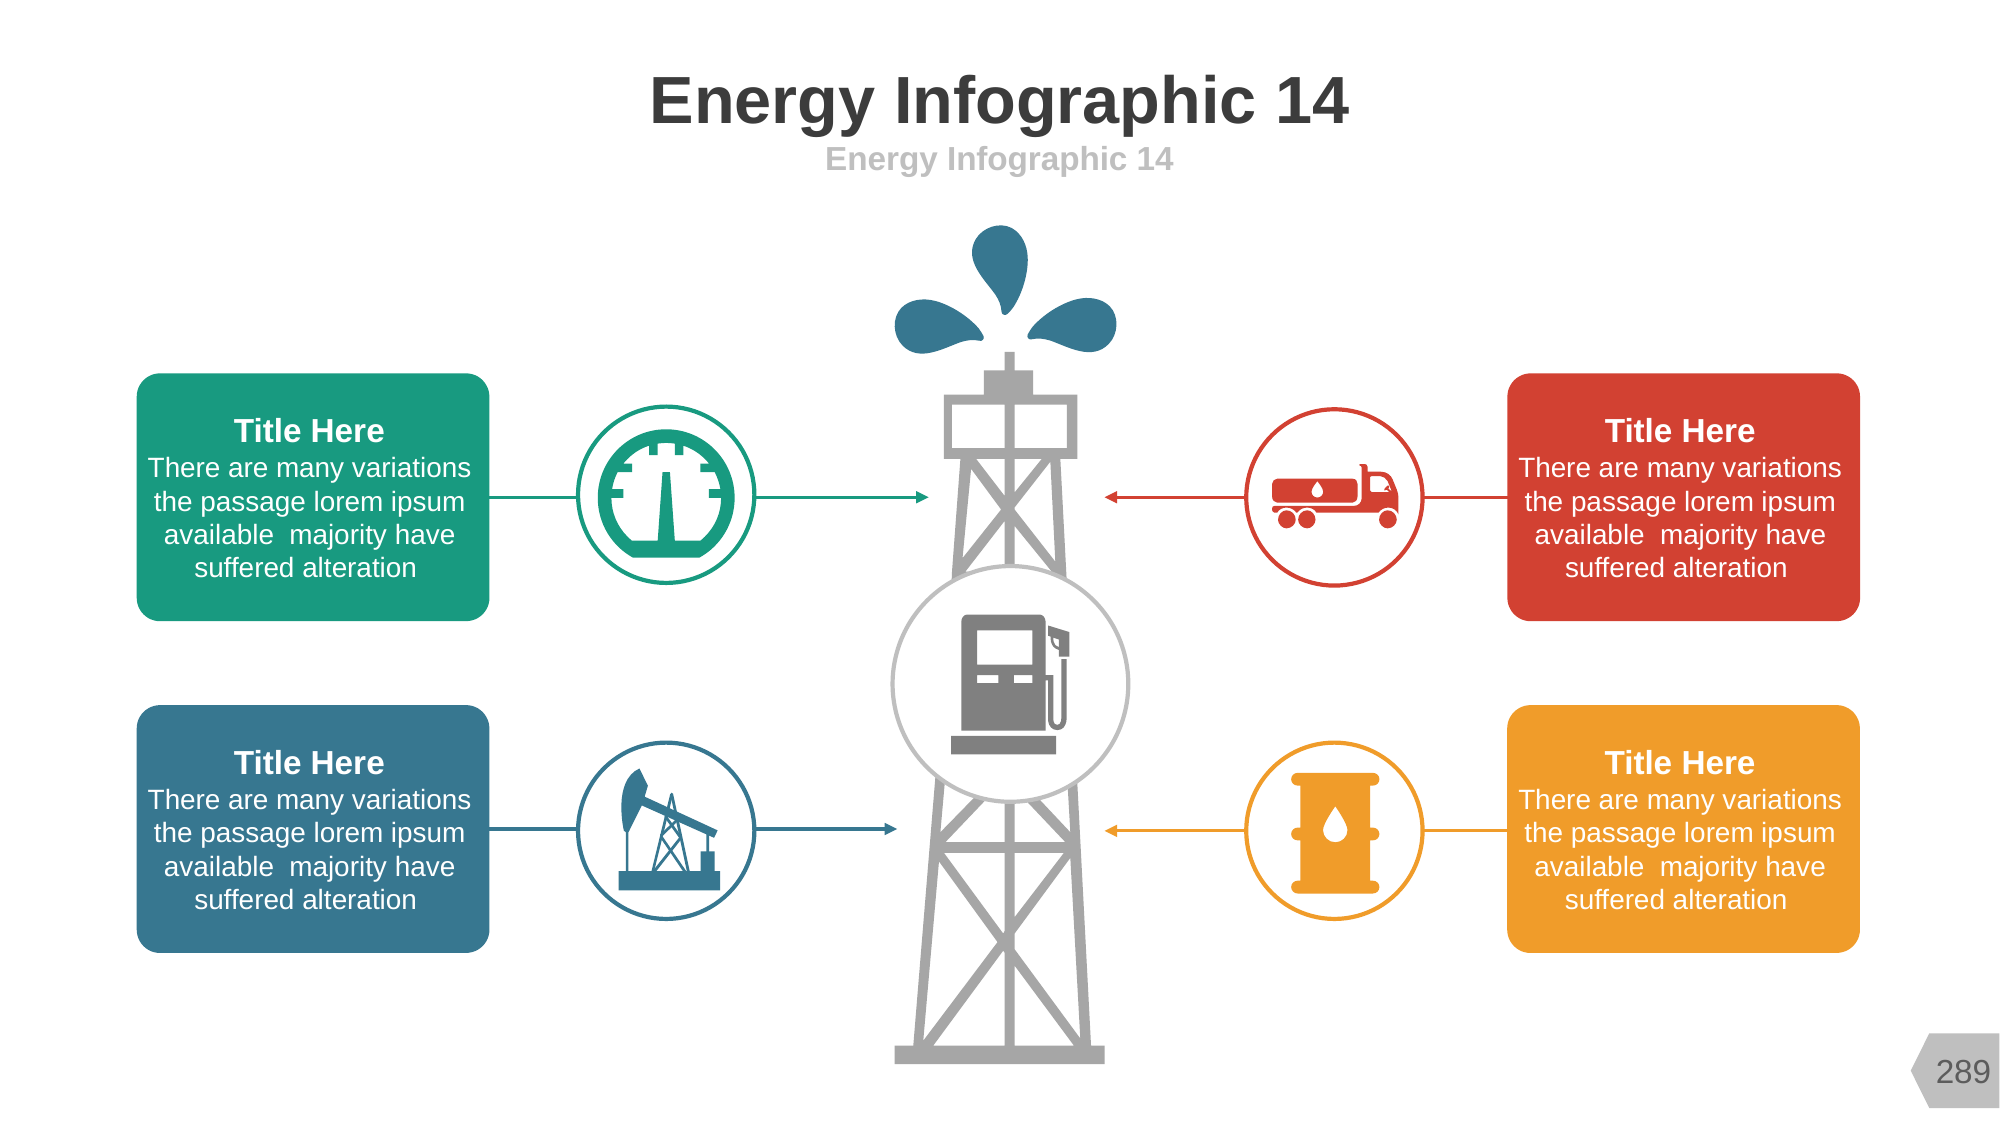

# Energy Infographic 14
Energy Infographic 14

Title Here
There are many variations the passage lorem ipsum available  majority have suffered alteration

Title Here
There are many variations the passage lorem ipsum available  majority have suffered alteration

Title Here
There are many variations the passage lorem ipsum available  majority have suffered alteration

Title Here
There are many variations the passage lorem ipsum available  majority have suffered alteration